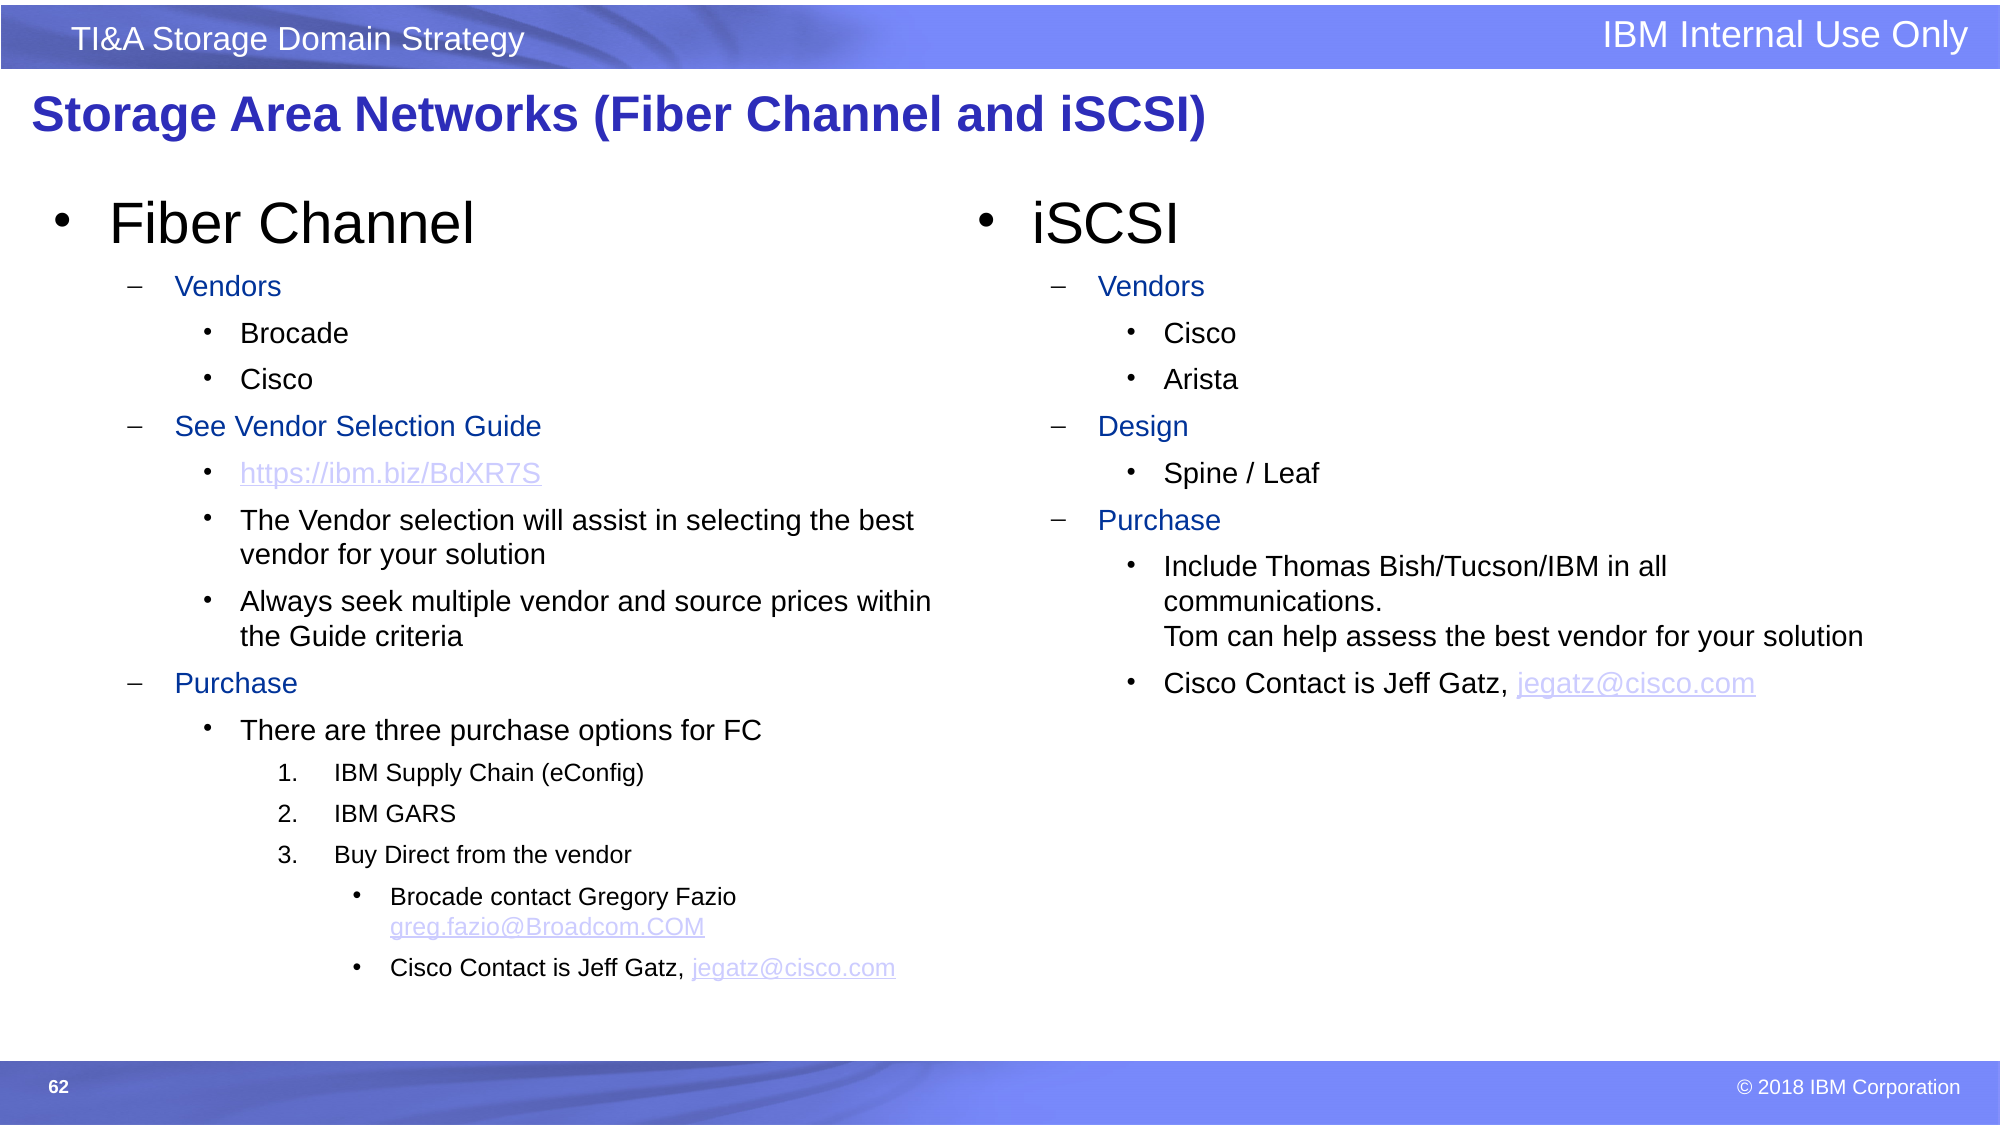

# Storage Area Networks (Fiber Channel and iSCSI)
Fiber Channel
Vendors
Brocade
Cisco
See Vendor Selection Guide
https://ibm.biz/BdXR7S
The Vendor selection will assist in selecting the best vendor for your solution
Always seek multiple vendor and source prices within the Guide criteria
Purchase
There are three purchase options for FC
IBM Supply Chain (eConfig)
IBM GARS
Buy Direct from the vendor
Brocade contact Gregory Fazio greg.fazio@Broadcom.COM
Cisco Contact is Jeff Gatz, jegatz@cisco.com
iSCSI
Vendors
Cisco
Arista
Design
Spine / Leaf
Purchase
Include Thomas Bish/Tucson/IBM in all communications.
Tom can help assess the best vendor for your solution
Cisco Contact is Jeff Gatz, jegatz@cisco.com